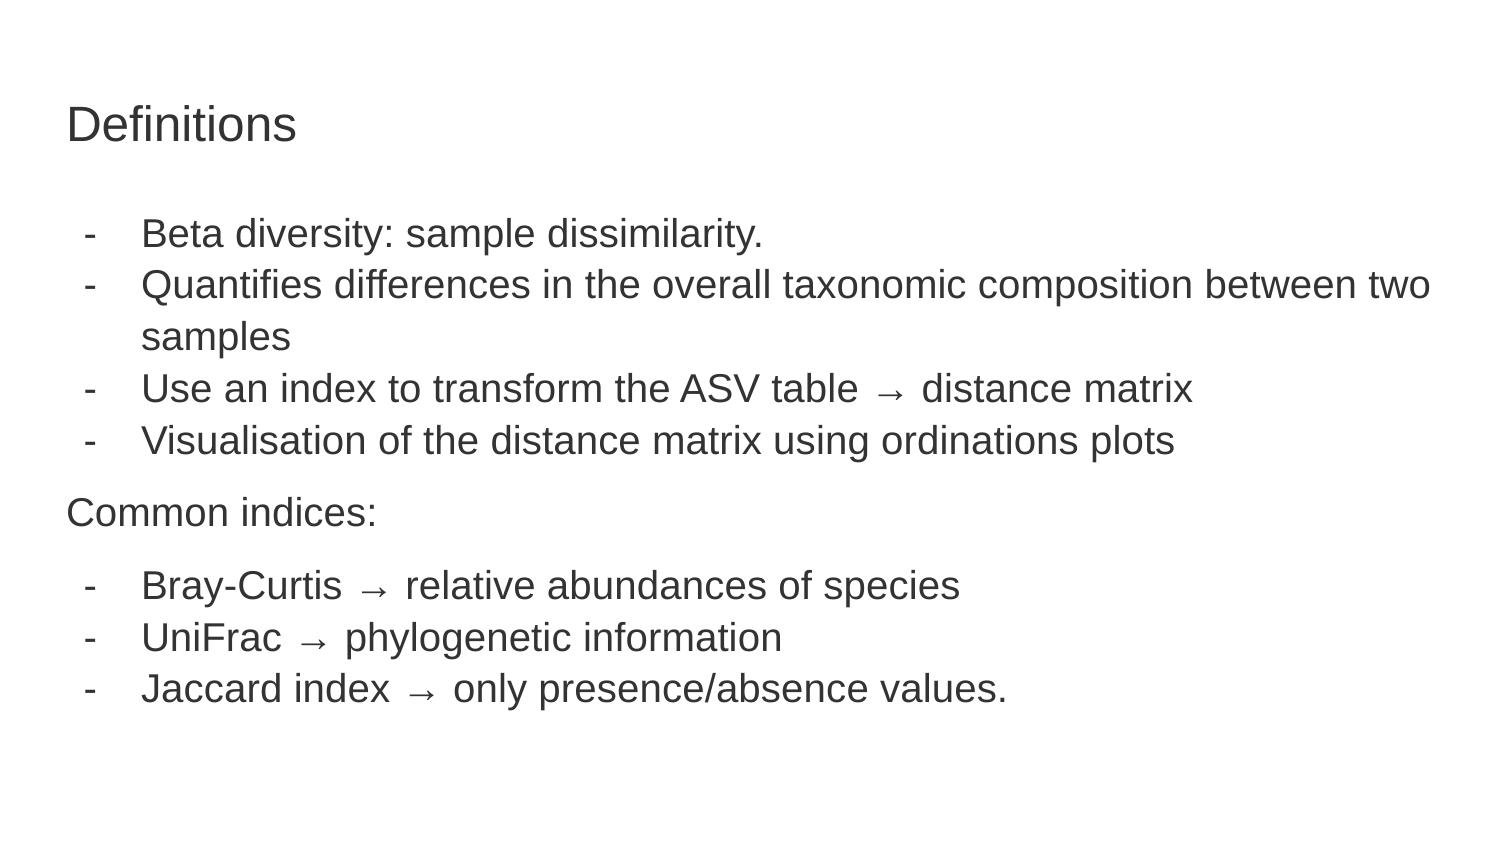

# Definitions
Beta diversity: sample dissimilarity.
Quantifies differences in the overall taxonomic composition between two samples
Use an index to transform the ASV table → distance matrix
Visualisation of the distance matrix using ordinations plots
Common indices:
Bray-Curtis → relative abundances of species
UniFrac → phylogenetic information
Jaccard index → only presence/absence values.